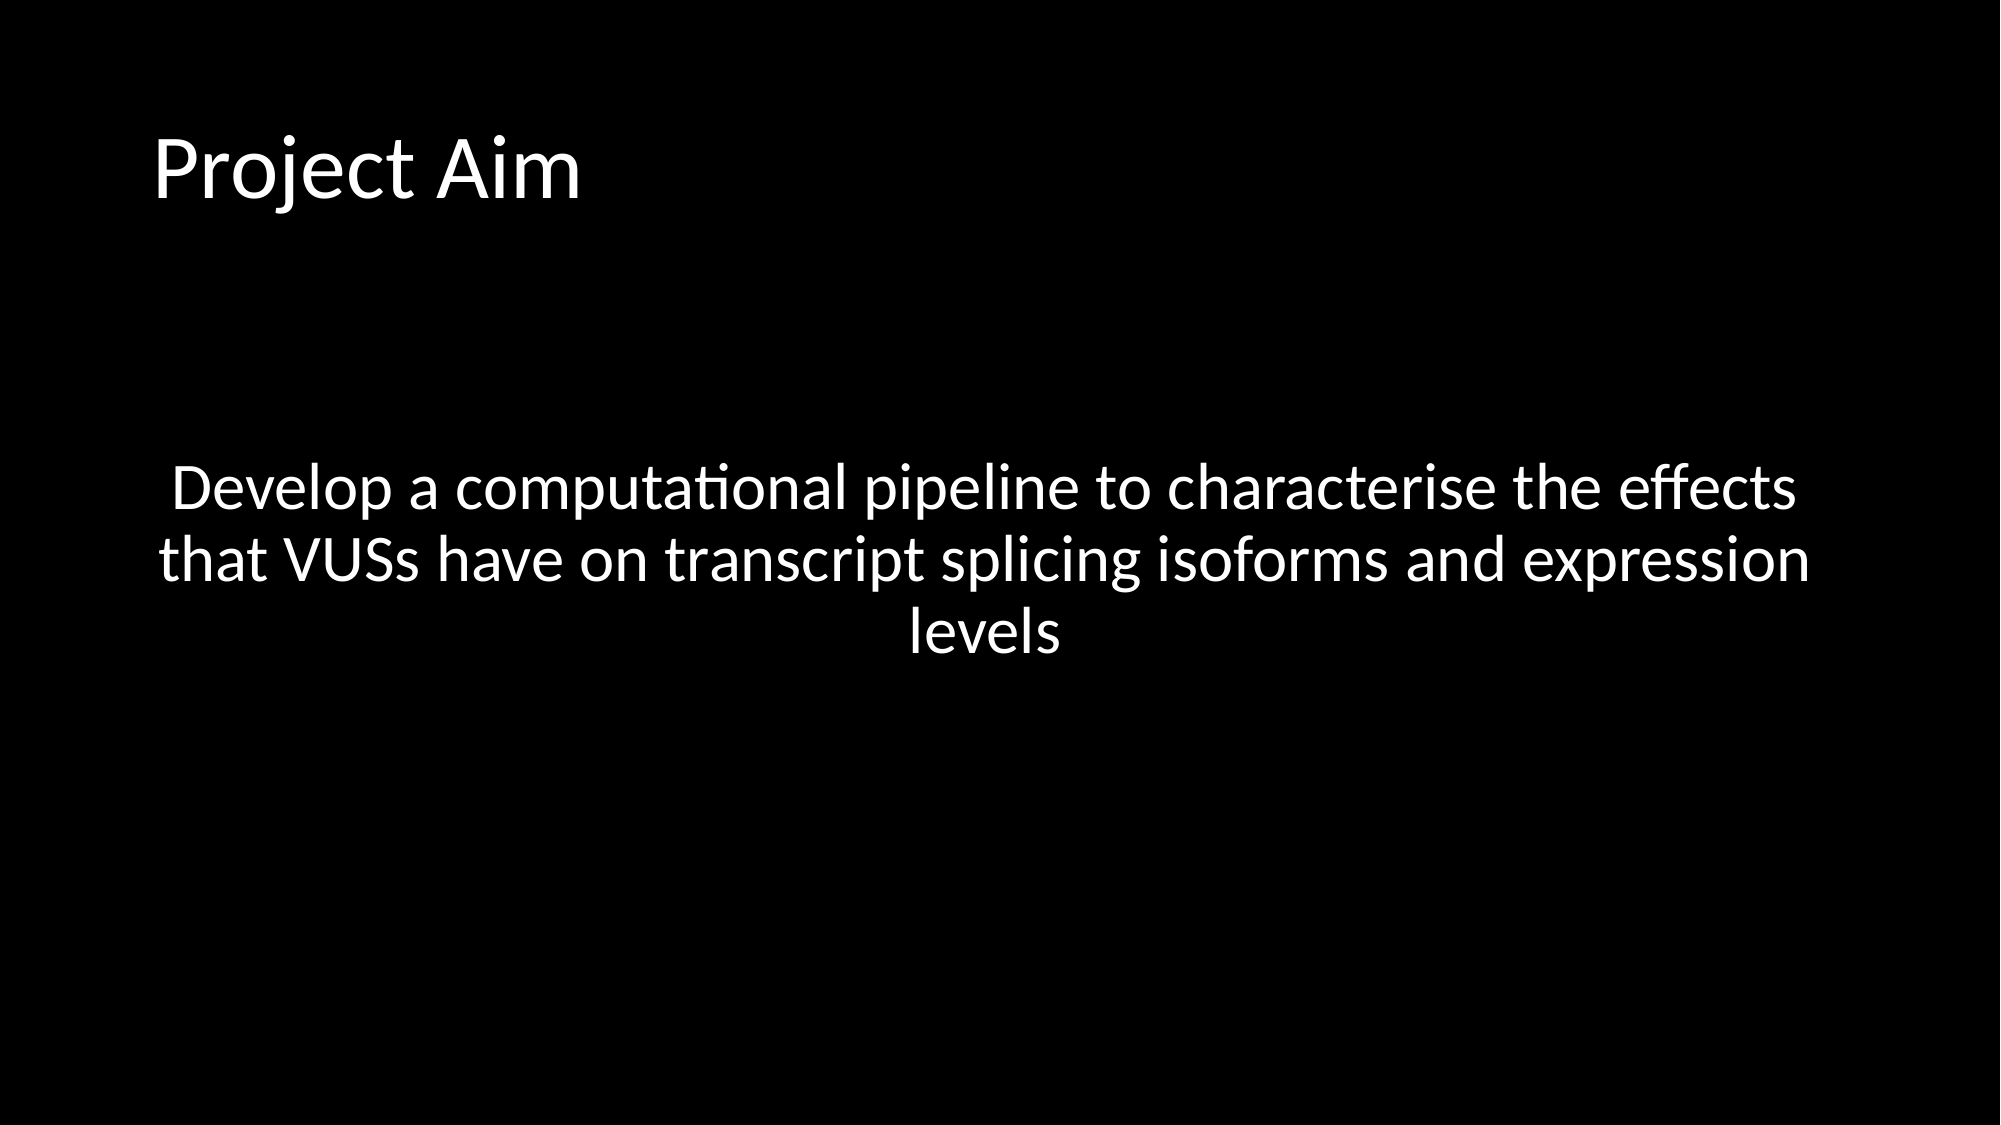

# Project Aim
Develop a computational pipeline to characterise the effects that VUSs have on transcript splicing isoforms and expression levels